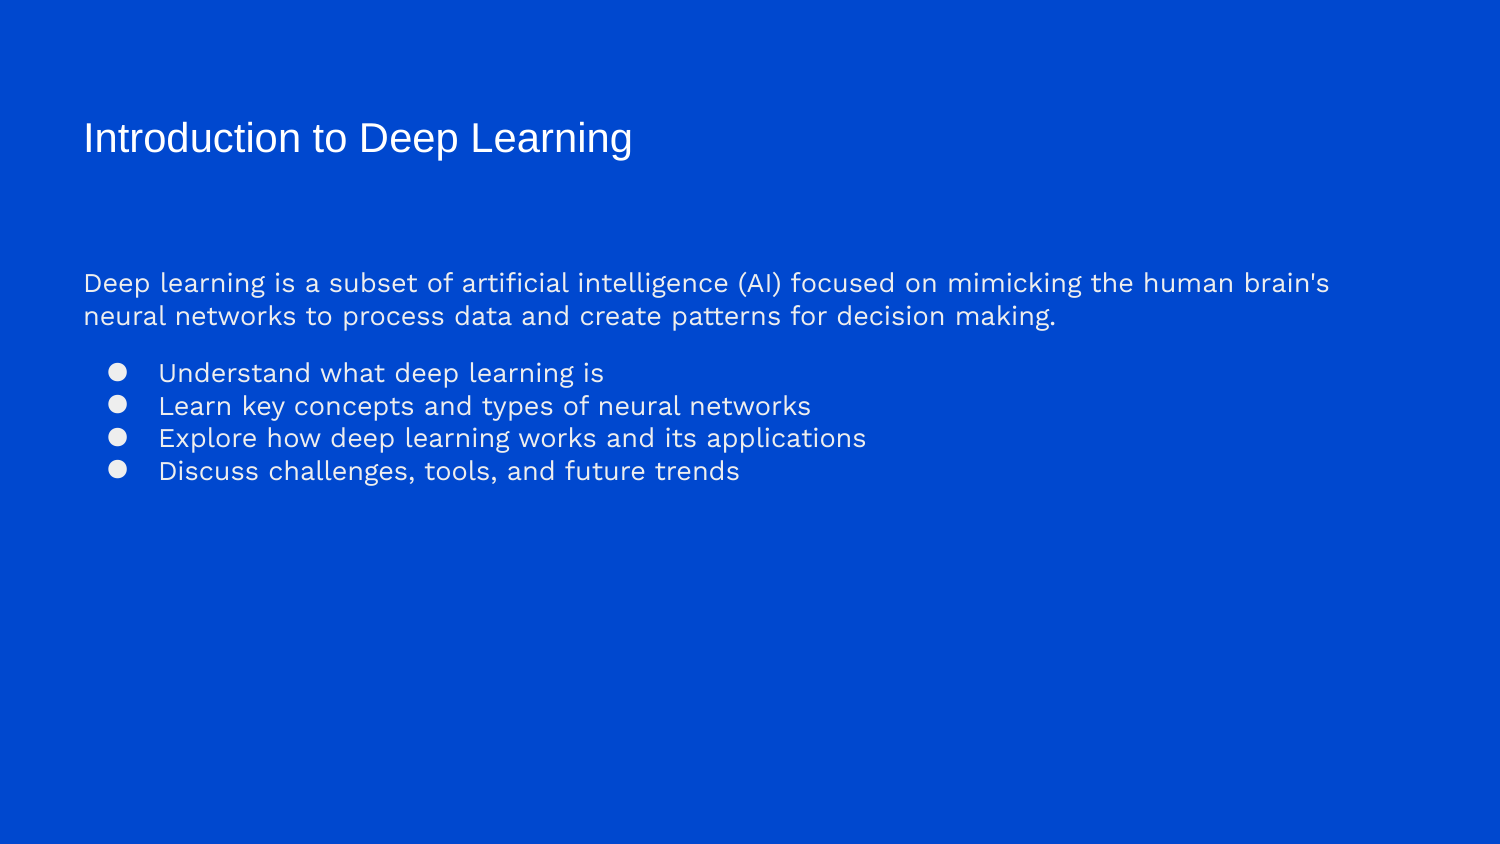

# Introduction to Deep Learning
Deep learning is a subset of artificial intelligence (AI) focused on mimicking the human brain's neural networks to process data and create patterns for decision making.
Understand what deep learning is
Learn key concepts and types of neural networks
Explore how deep learning works and its applications
Discuss challenges, tools, and future trends